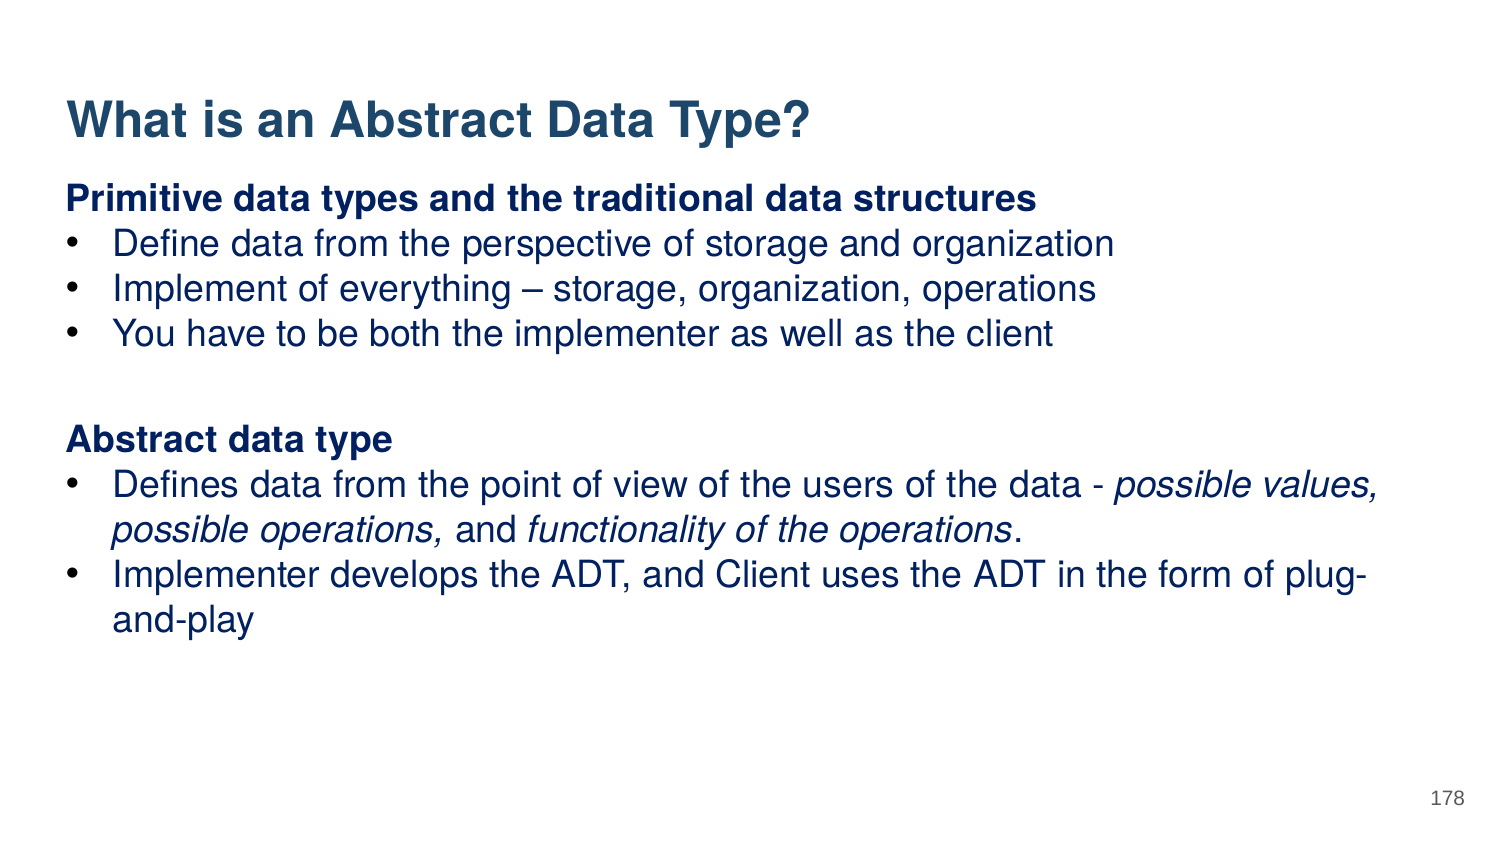

# What is an Abstract Data Type?
Primitive data types and the traditional data structures
Define data from the perspective of storage and organization
Implement of everything – storage, organization, operations
You have to be both the implementer as well as the client

Abstract data type
Defines data from the point of view of the users of the data - possible values, possible operations, and functionality of the operations.
Implementer develops the ADT, and Client uses the ADT in the form of plug-and-play
178